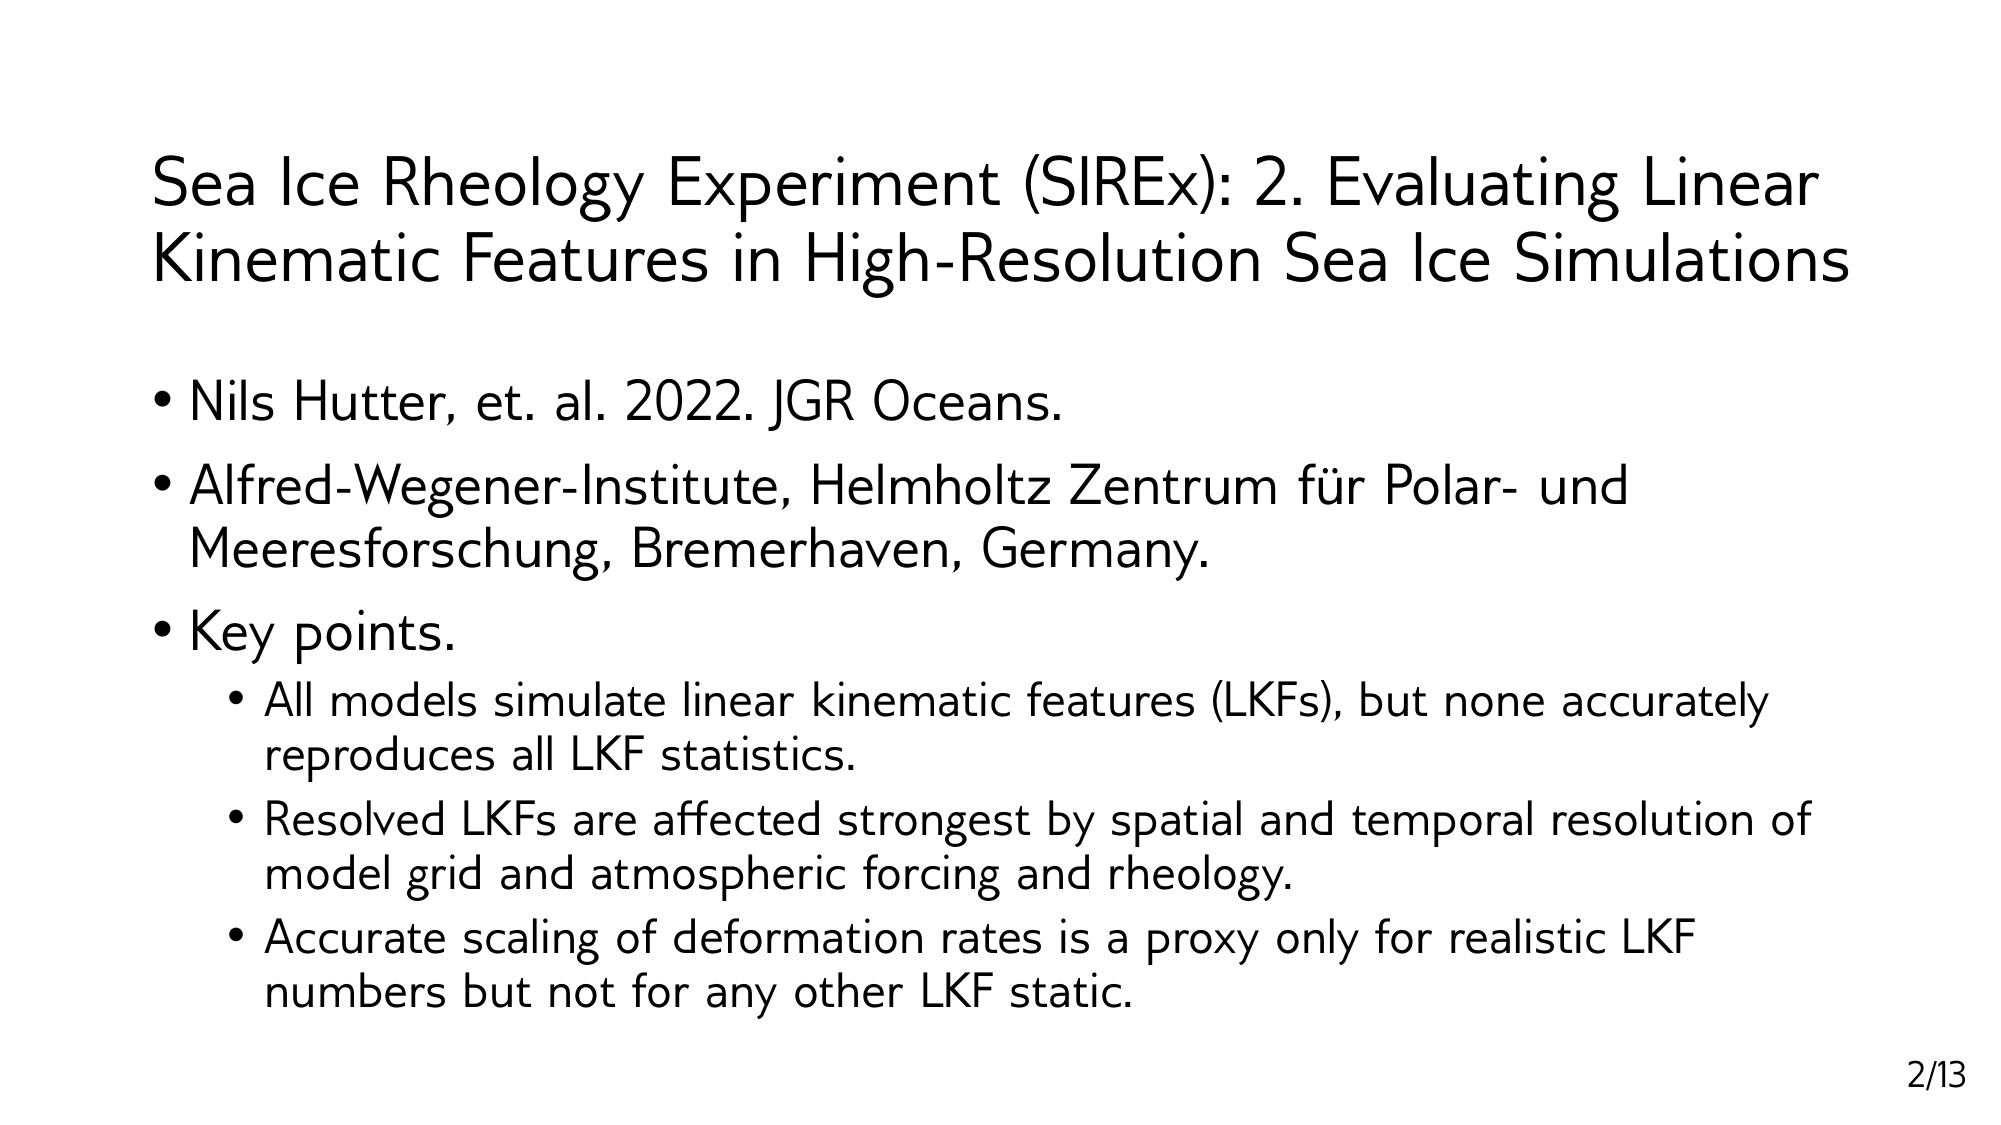

# Sea Ice Rheology Experiment (SIREx): 2. Evaluating Linear Kinematic Features in High-Resolution Sea Ice Simulations
Nils Hutter, et. al. 2022. JGR Oceans.
Alfred-Wegener-Institute, Helmholtz Zentrum für Polar- und Meeresforschung, Bremerhaven, Germany.
Key points.
All models simulate linear kinematic features (LKFs), but none accurately reproduces all LKF statistics.
Resolved LKFs are affected strongest by spatial and temporal resolution of model grid and atmospheric forcing and rheology.
Accurate scaling of deformation rates is a proxy only for realistic LKF numbers but not for any other LKF static.